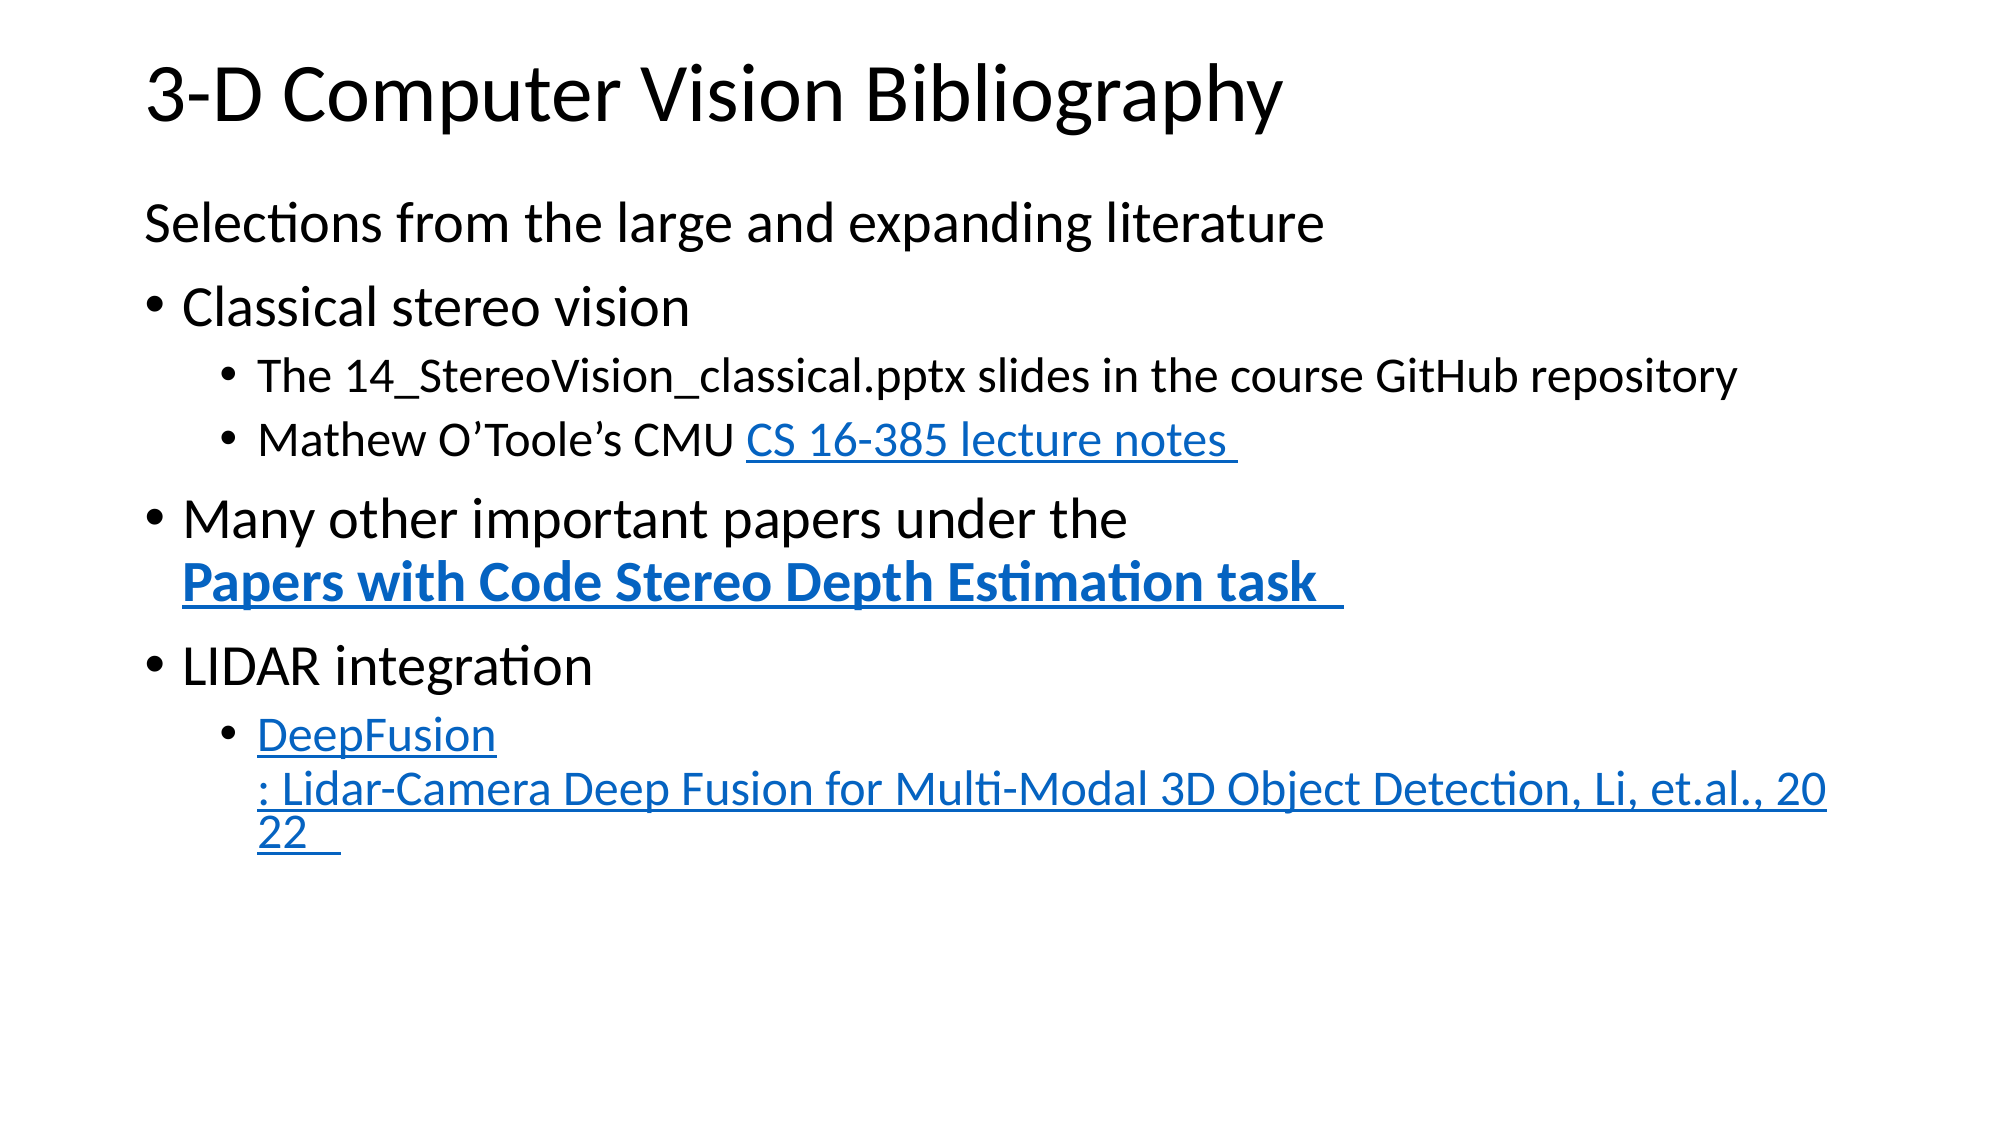

# 3-D Computer Vision Bibliography
Selections from the large and expanding literature
Classical stereo vision
The 14_StereoVision_classical.pptx slides in the course GitHub repository
Mathew O’Toole’s CMU CS 16-385 lecture notes
Many other important papers under the Papers with Code Stereo Depth Estimation task
LIDAR integration
DeepFusion: Lidar-Camera Deep Fusion for Multi-Modal 3D Object Detection, Li, et.al., 2022